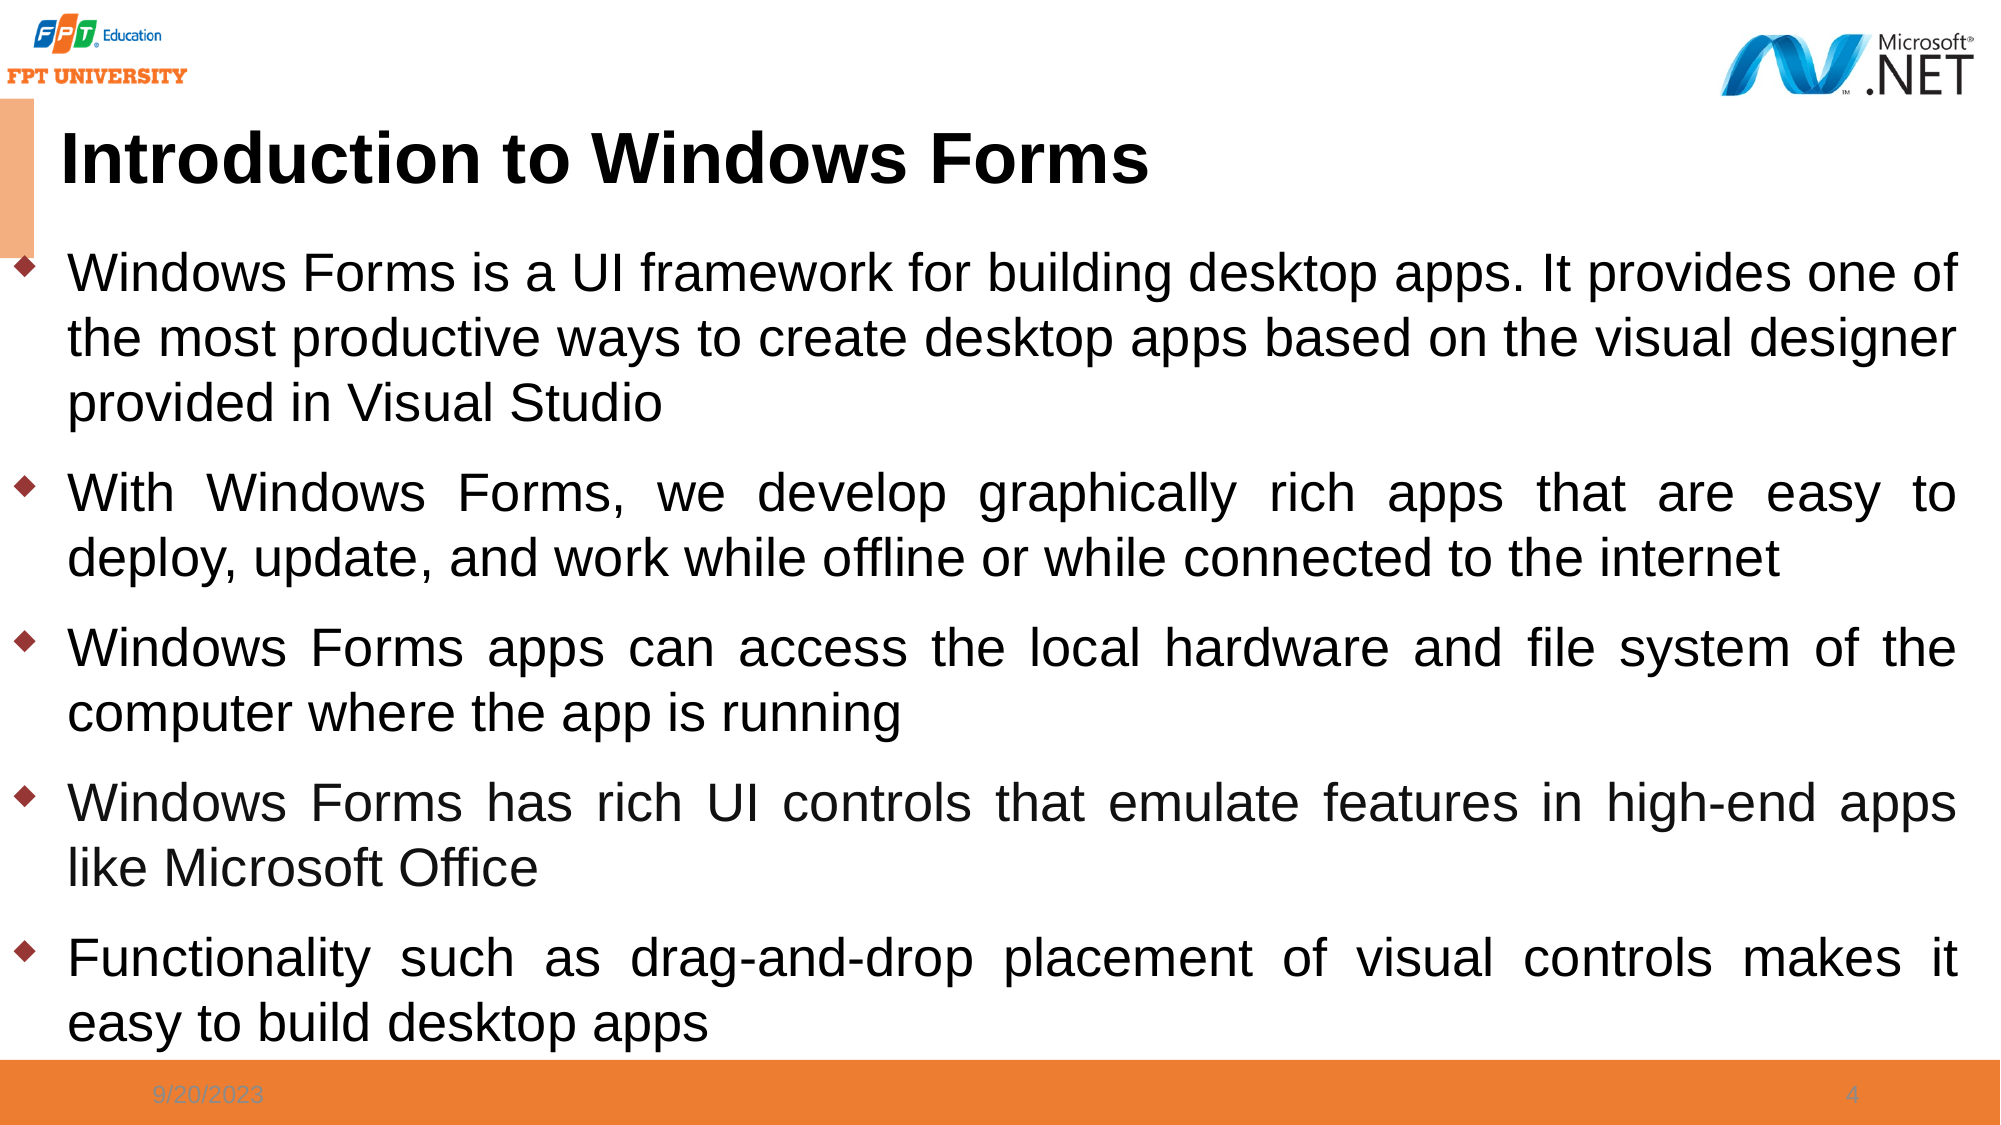

# Introduction to Windows Forms
Windows Forms is a UI framework for building desktop apps. It provides one of the most productive ways to create desktop apps based on the visual designer provided in Visual Studio
With Windows Forms, we develop graphically rich apps that are easy to deploy, update, and work while offline or while connected to the internet
Windows Forms apps can access the local hardware and file system of the computer where the app is running
Windows Forms has rich UI controls that emulate features in high-end apps like Microsoft Office
Functionality such as drag-and-drop placement of visual controls makes it easy to build desktop apps
9/20/2023
4